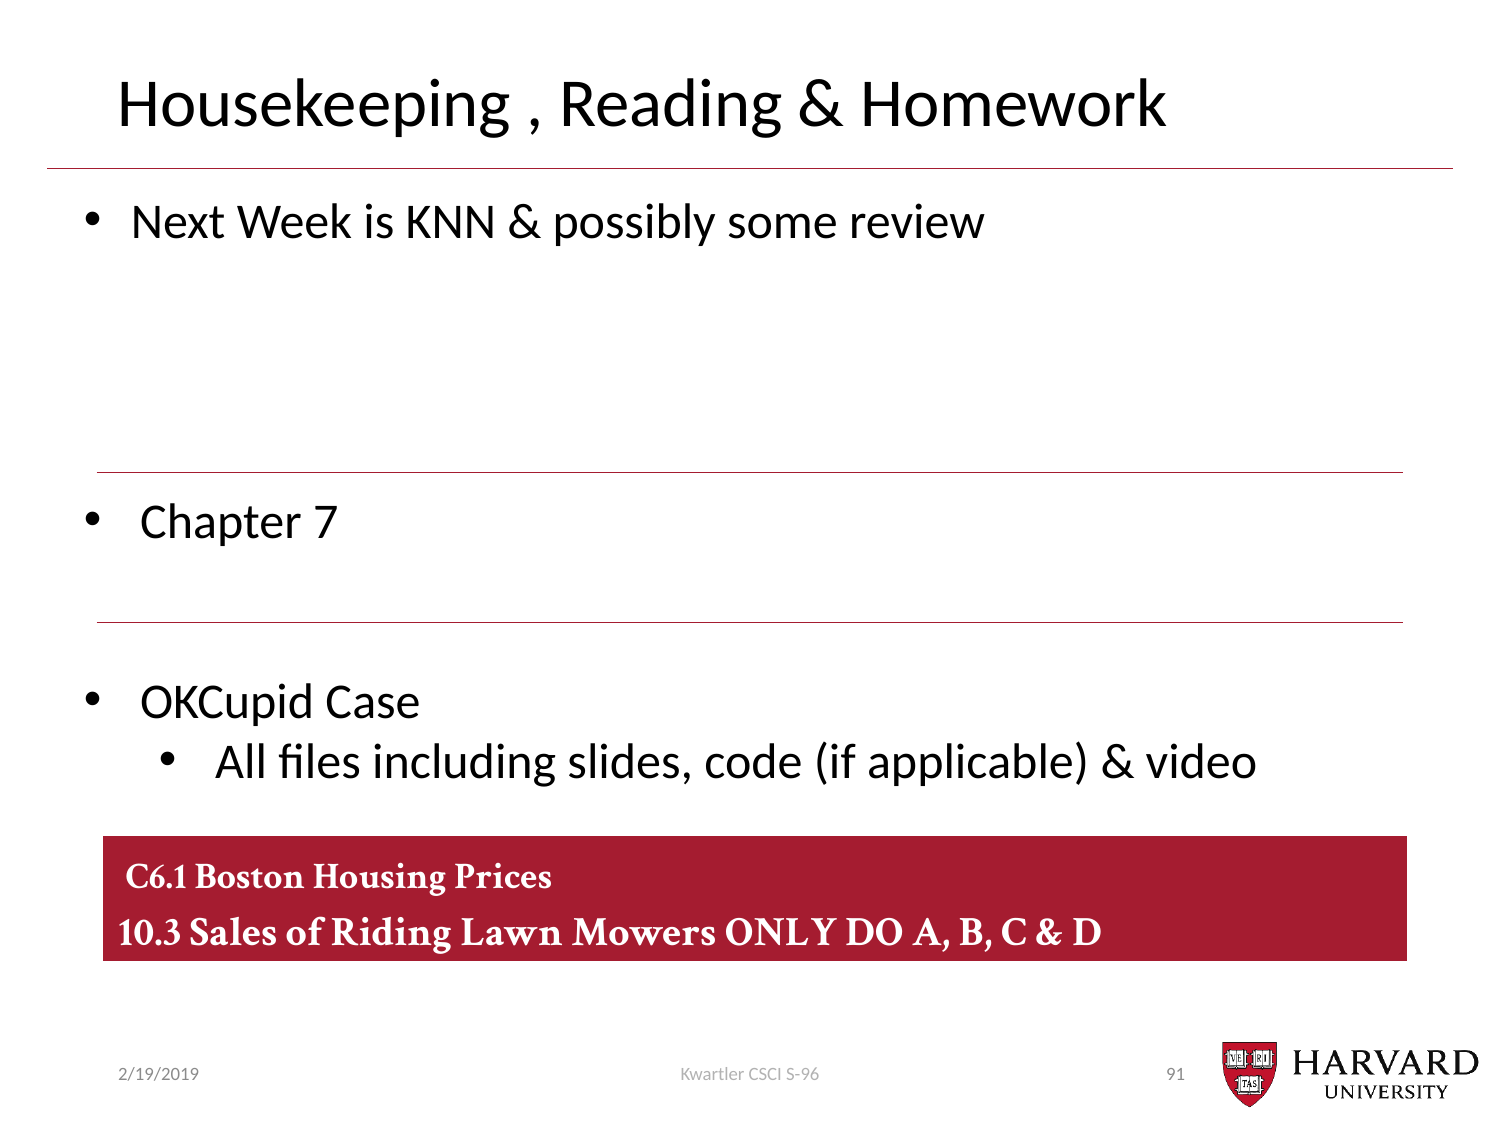

# Housekeeping , Reading & Homework
Next Week is KNN & possibly some review

Chapter 7

OKCupid Case
All files including slides, code (if applicable) & video

 C6.1 Boston Housing Prices
10.3 Sales of Riding Lawn Mowers ONLY DO A, B, C & D
2/19/2019
Kwartler CSCI S-96
91